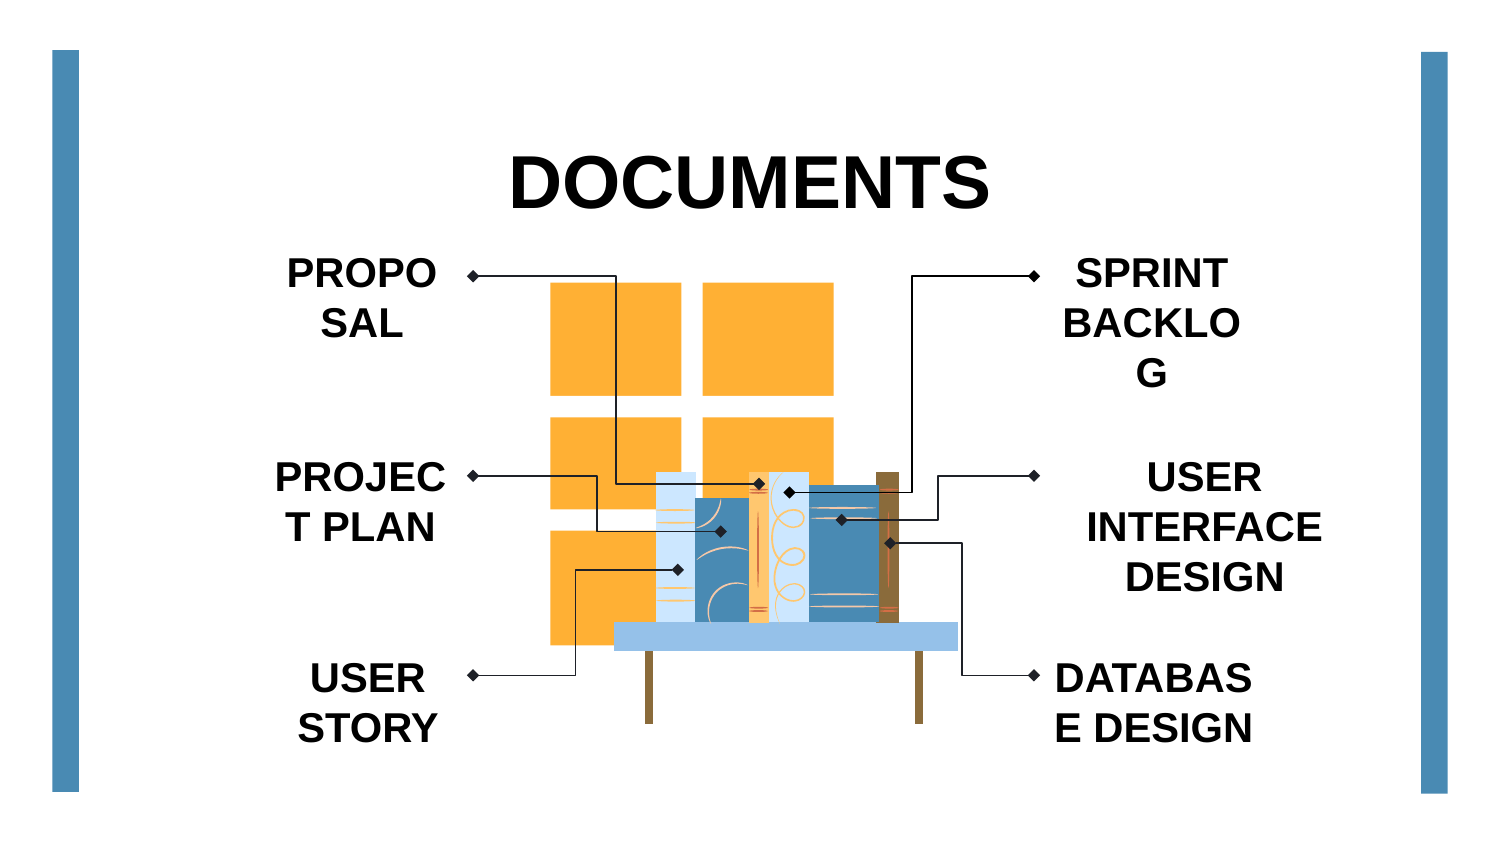

DOCUMENTS
PROPOSAL
SPRINT BACKLOG

# PROJECT PLAN
USER INTERFACE DESIGN

USER STORY
DATABASE DESIGN